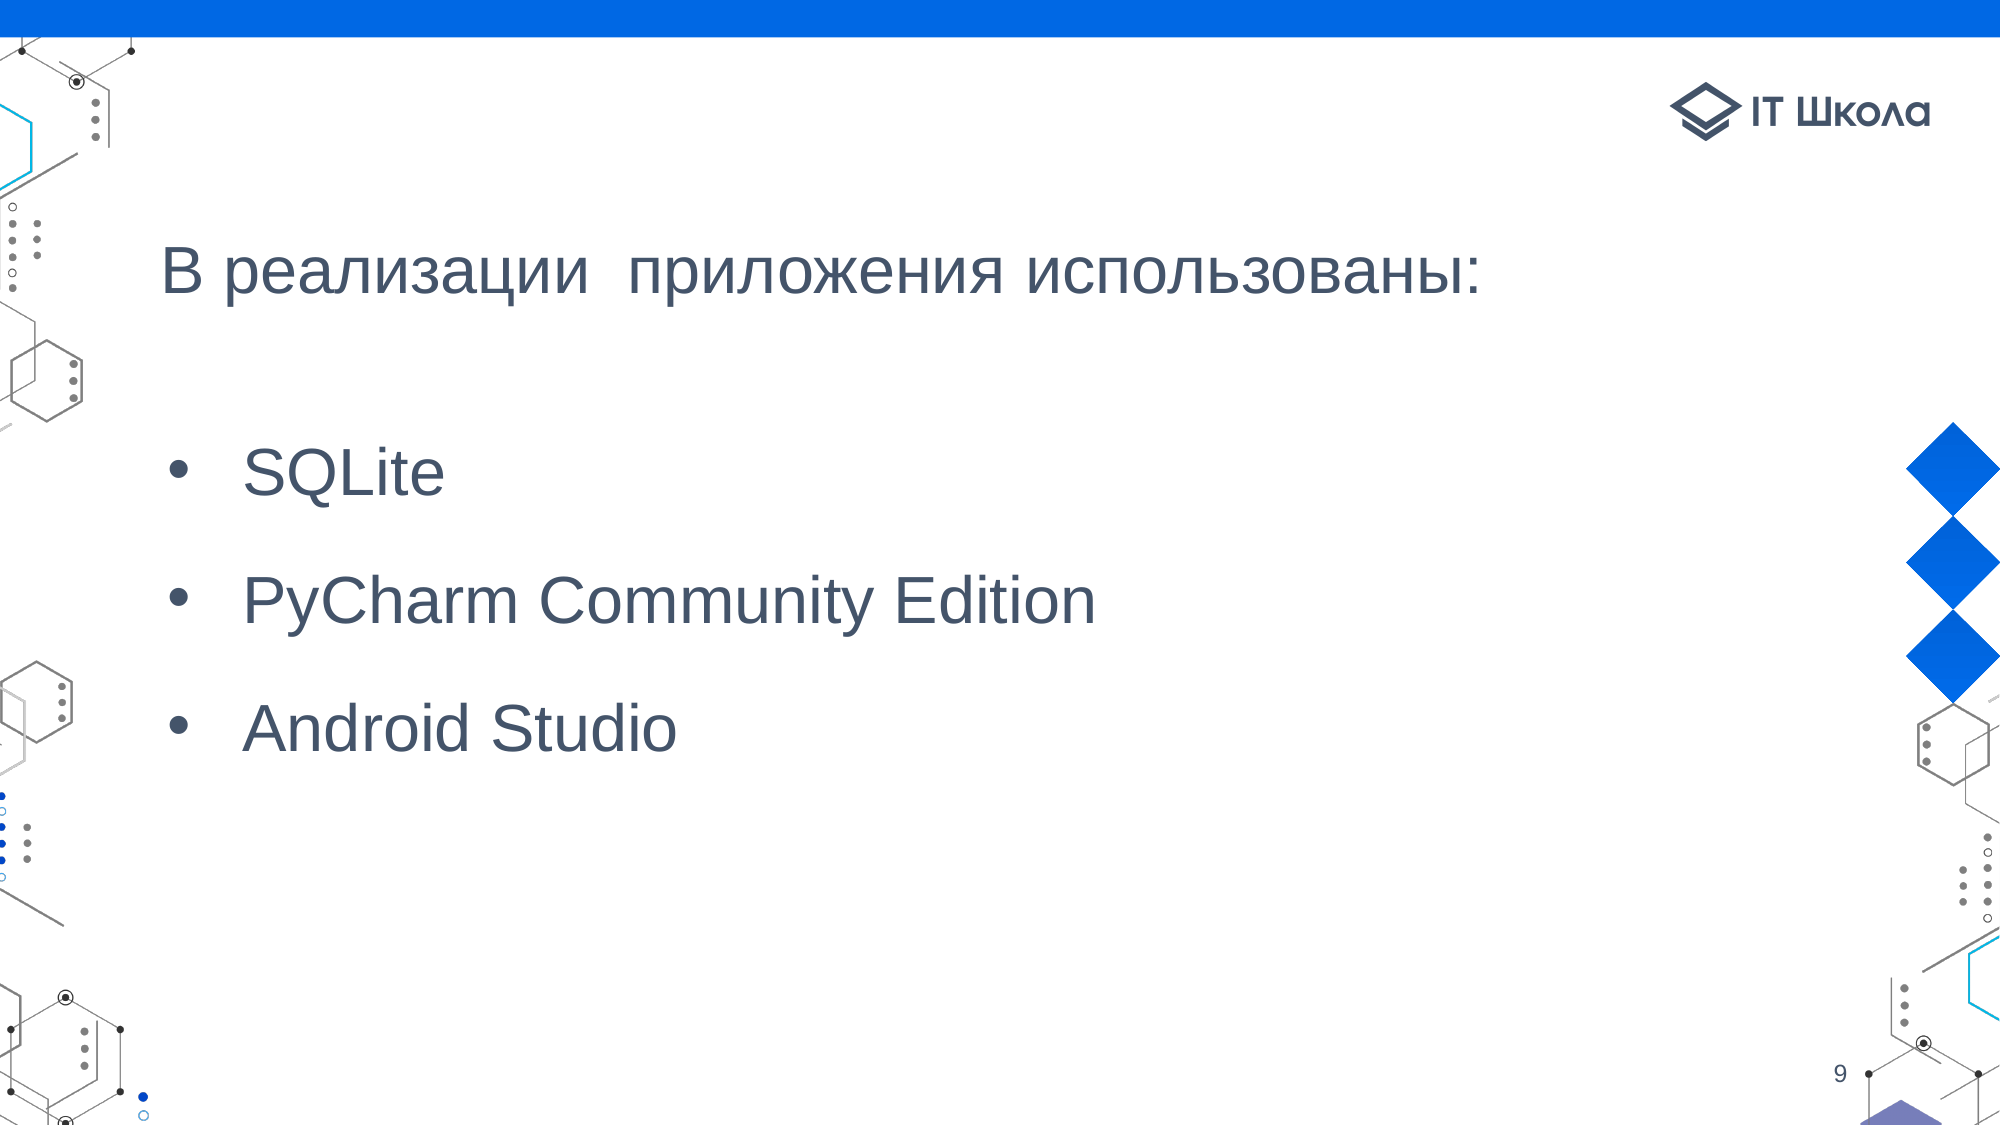

# В реализации  приложения использованы:
SQLite

PyCharm Community Edition

Android Studio
9